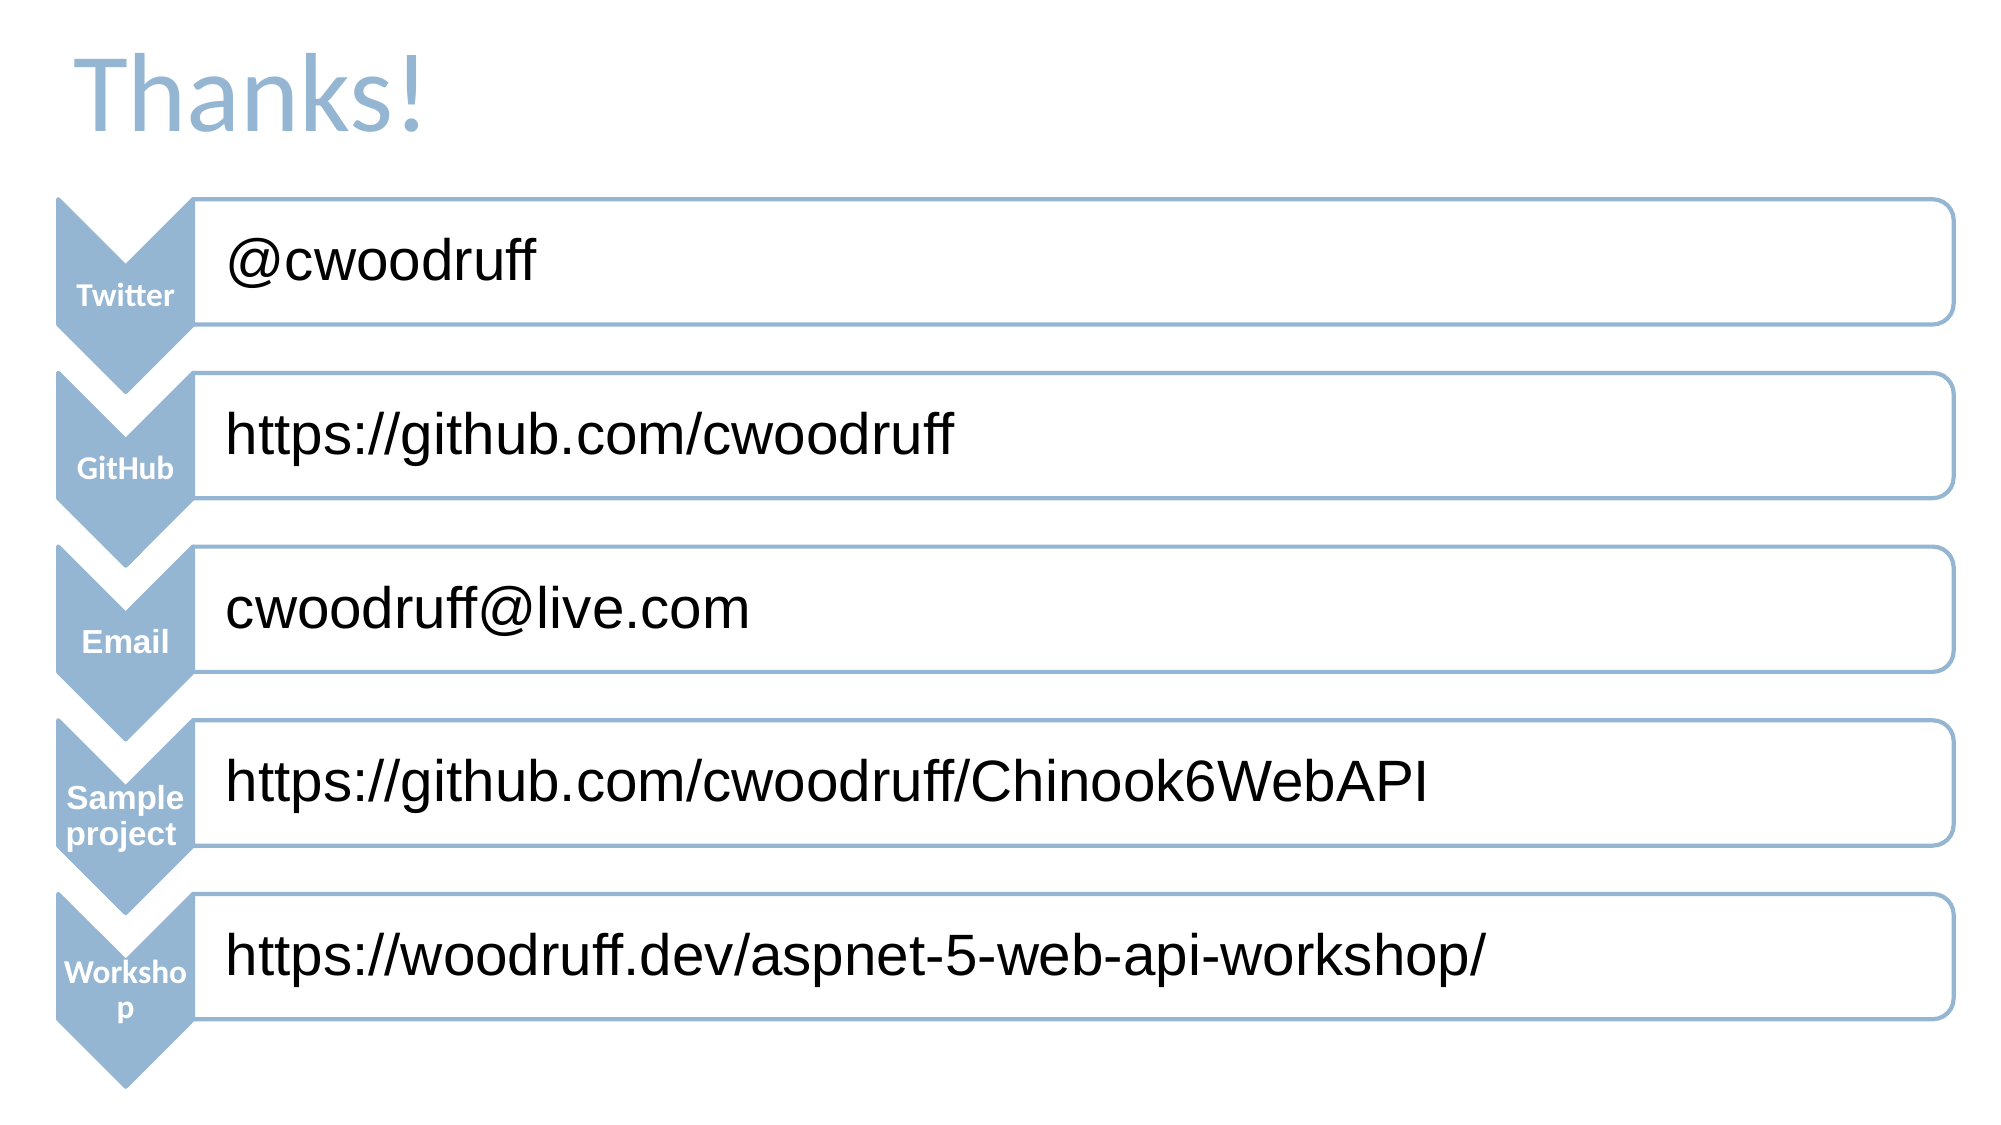

# Thanks!
Twitter
@cwoodruff
GitHub
https://github.com/cwoodruff
Email
cwoodruff@live.com
Sample project
https://github.com/cwoodruff/Chinook6WebAPI
Workshop
https://woodruff.dev/aspnet-5-web-api-workshop/